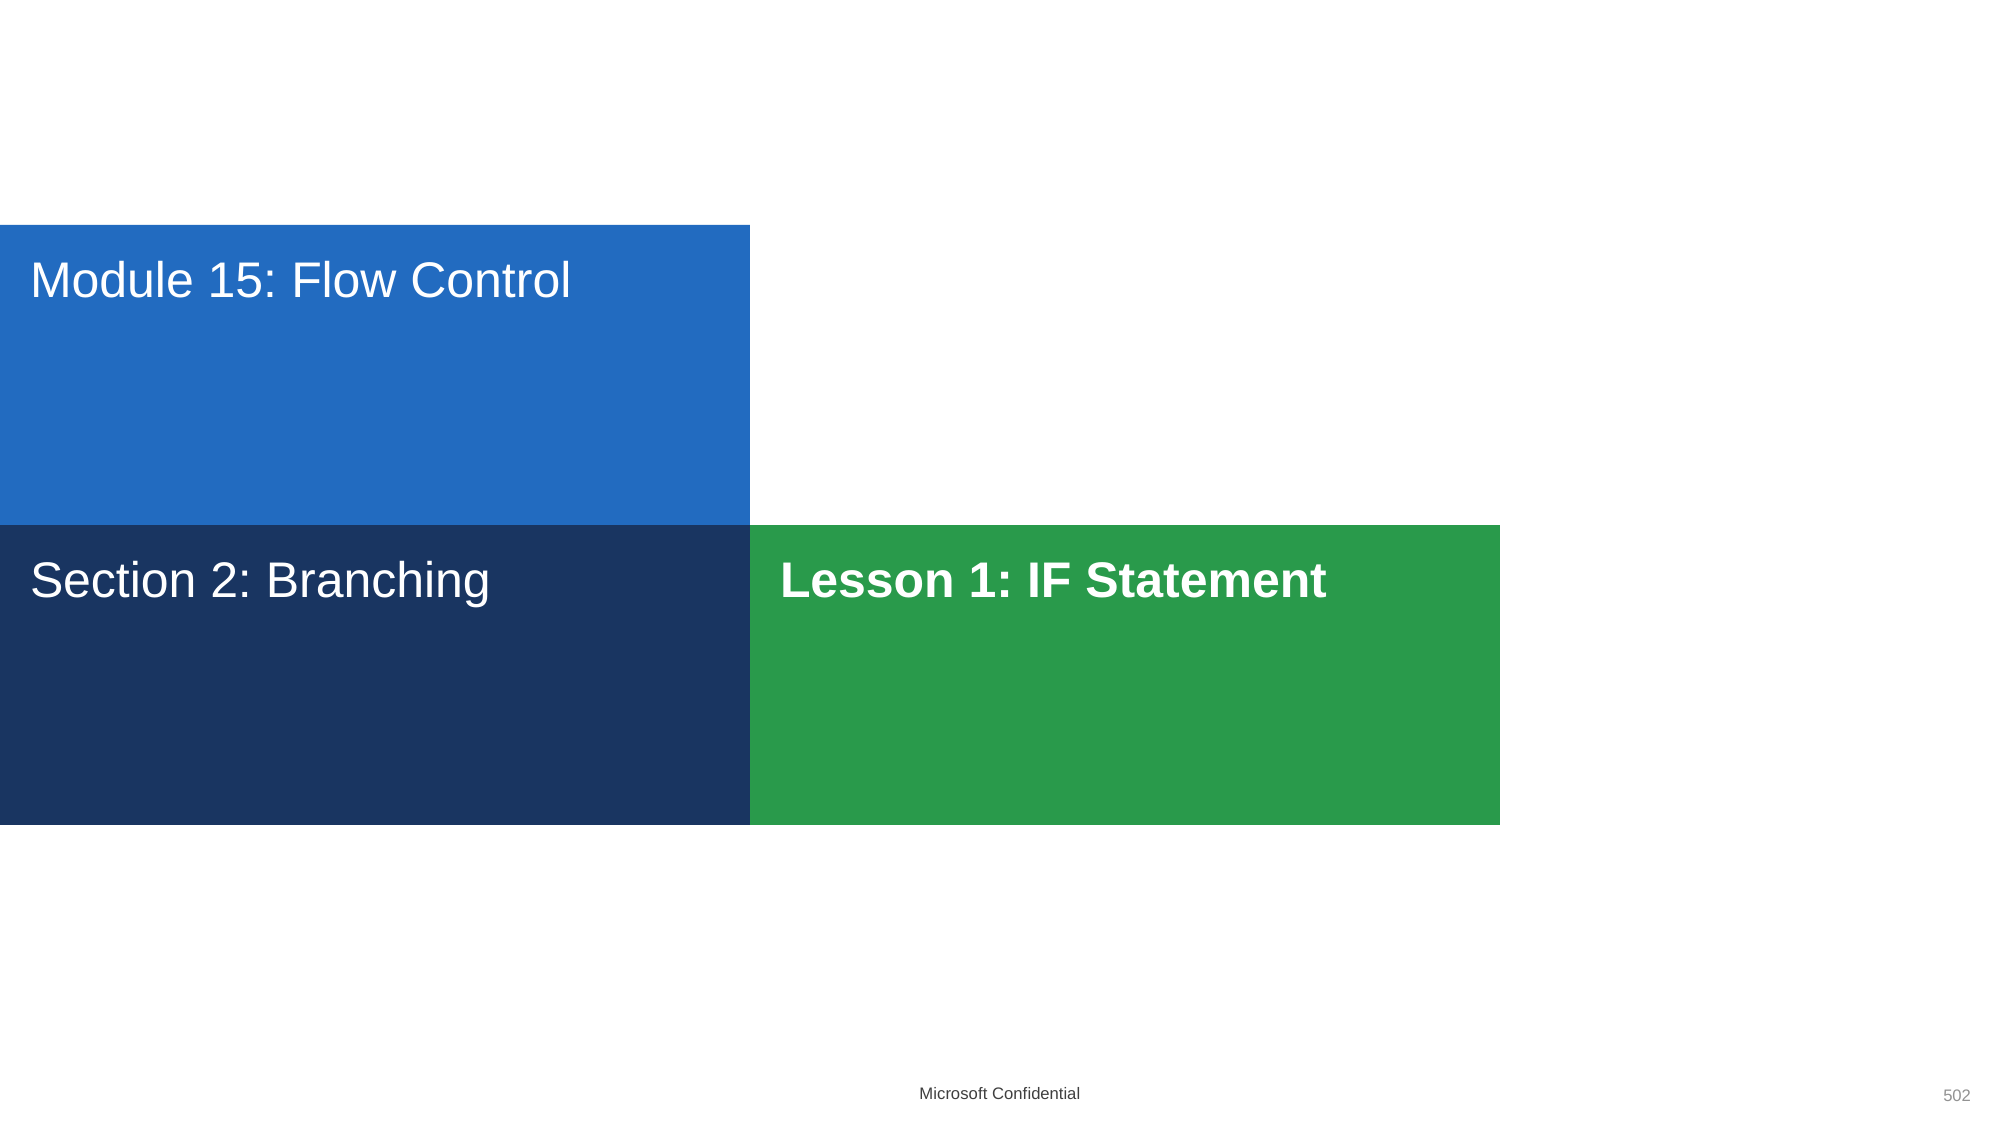

# Module 15: Flow Control
Section 2: Branching
Lesson 1: IF Statement
502